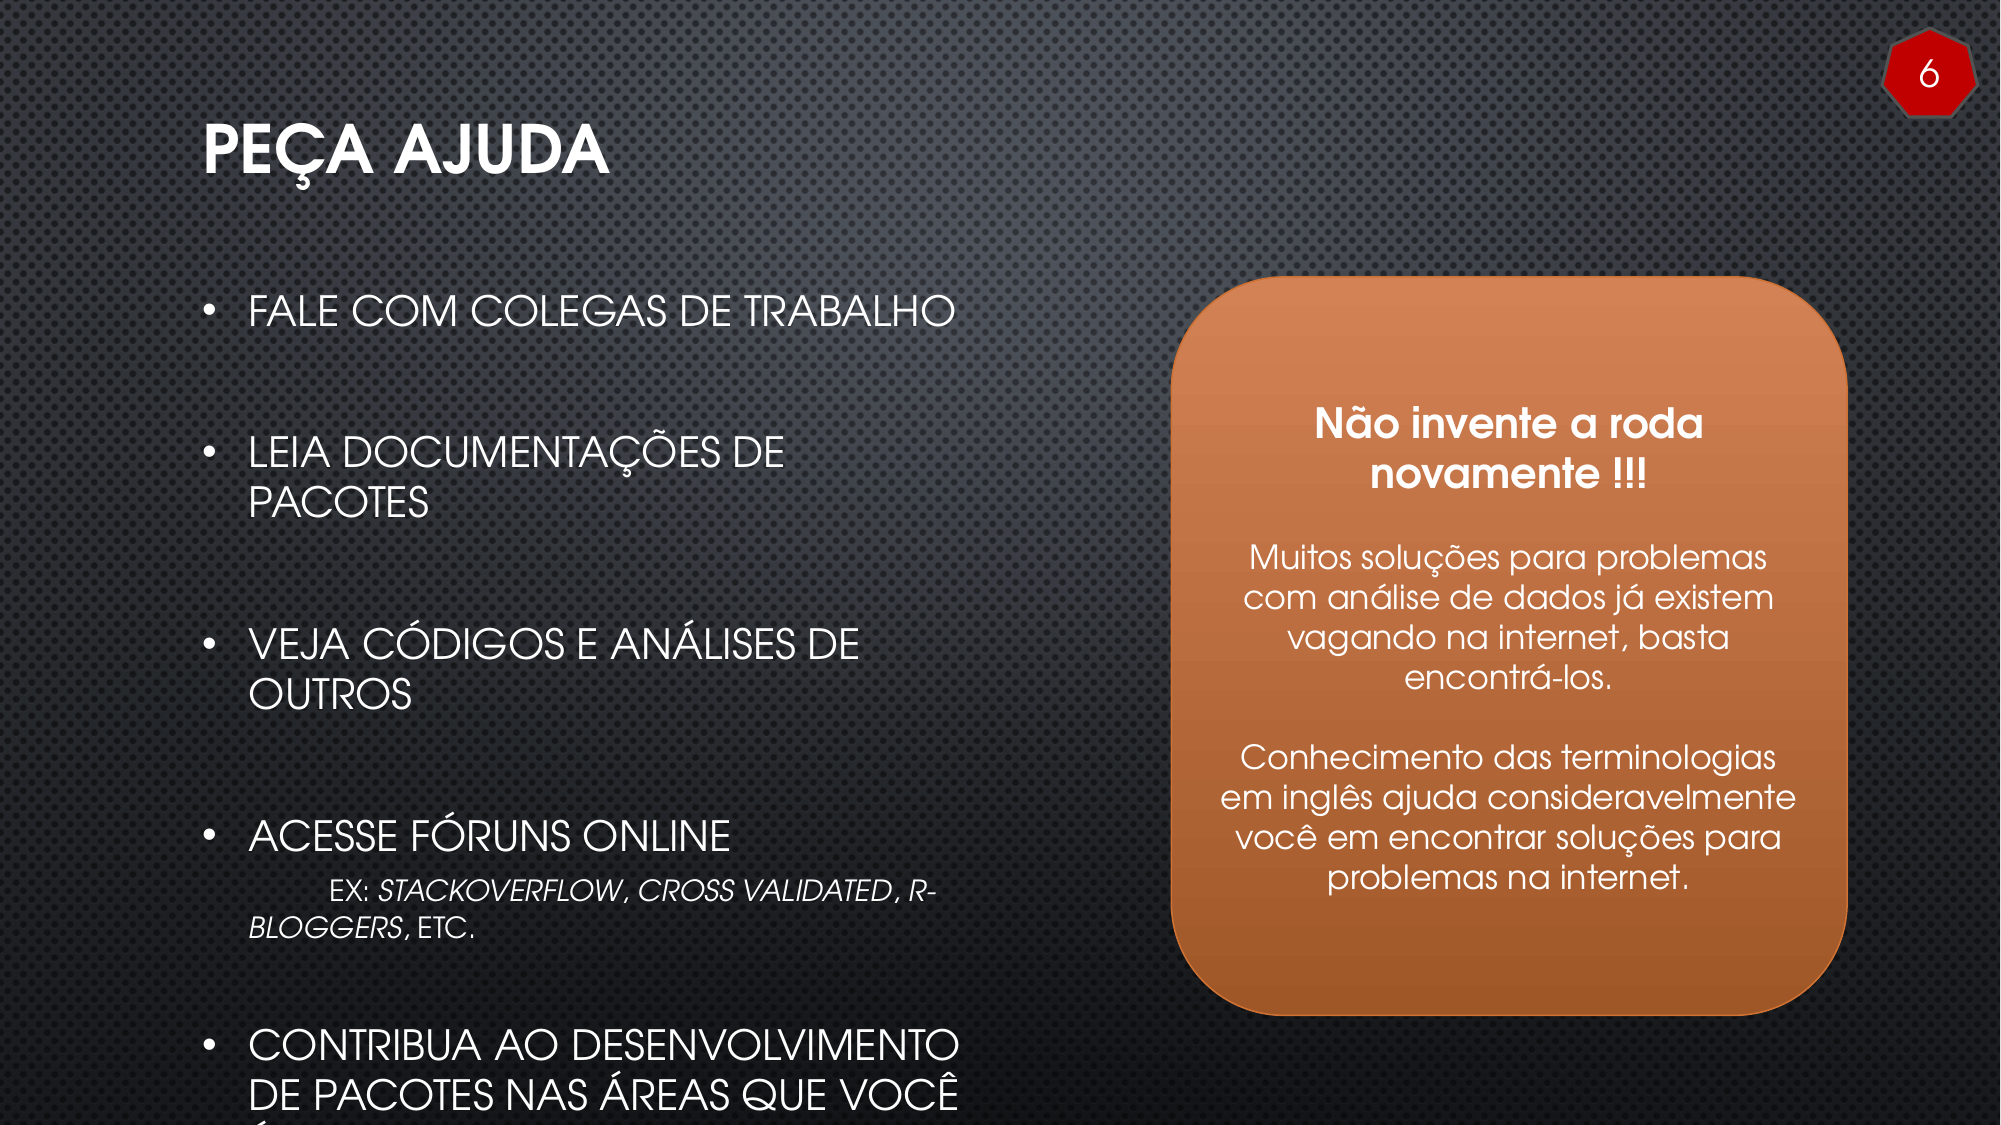

6
Peça AJUDA
Fale com colegas de trabalho

Leia documentações de pacotes

Veja códigos e análises de outros

Acesse fóruns online                            ex: stackoverflow, cross validated, r-bloggers, etc.

Contribua ao desenvolvimento de pacotes nas áreas que você é experto
Não invente a roda novamente !!!

Muitos soluções para problemas com análise de dados já existem vagando na internet, basta encontrá-los.

Conhecimento das terminologias em inglês ajuda consideravelmente você em encontrar soluções para problemas na internet.